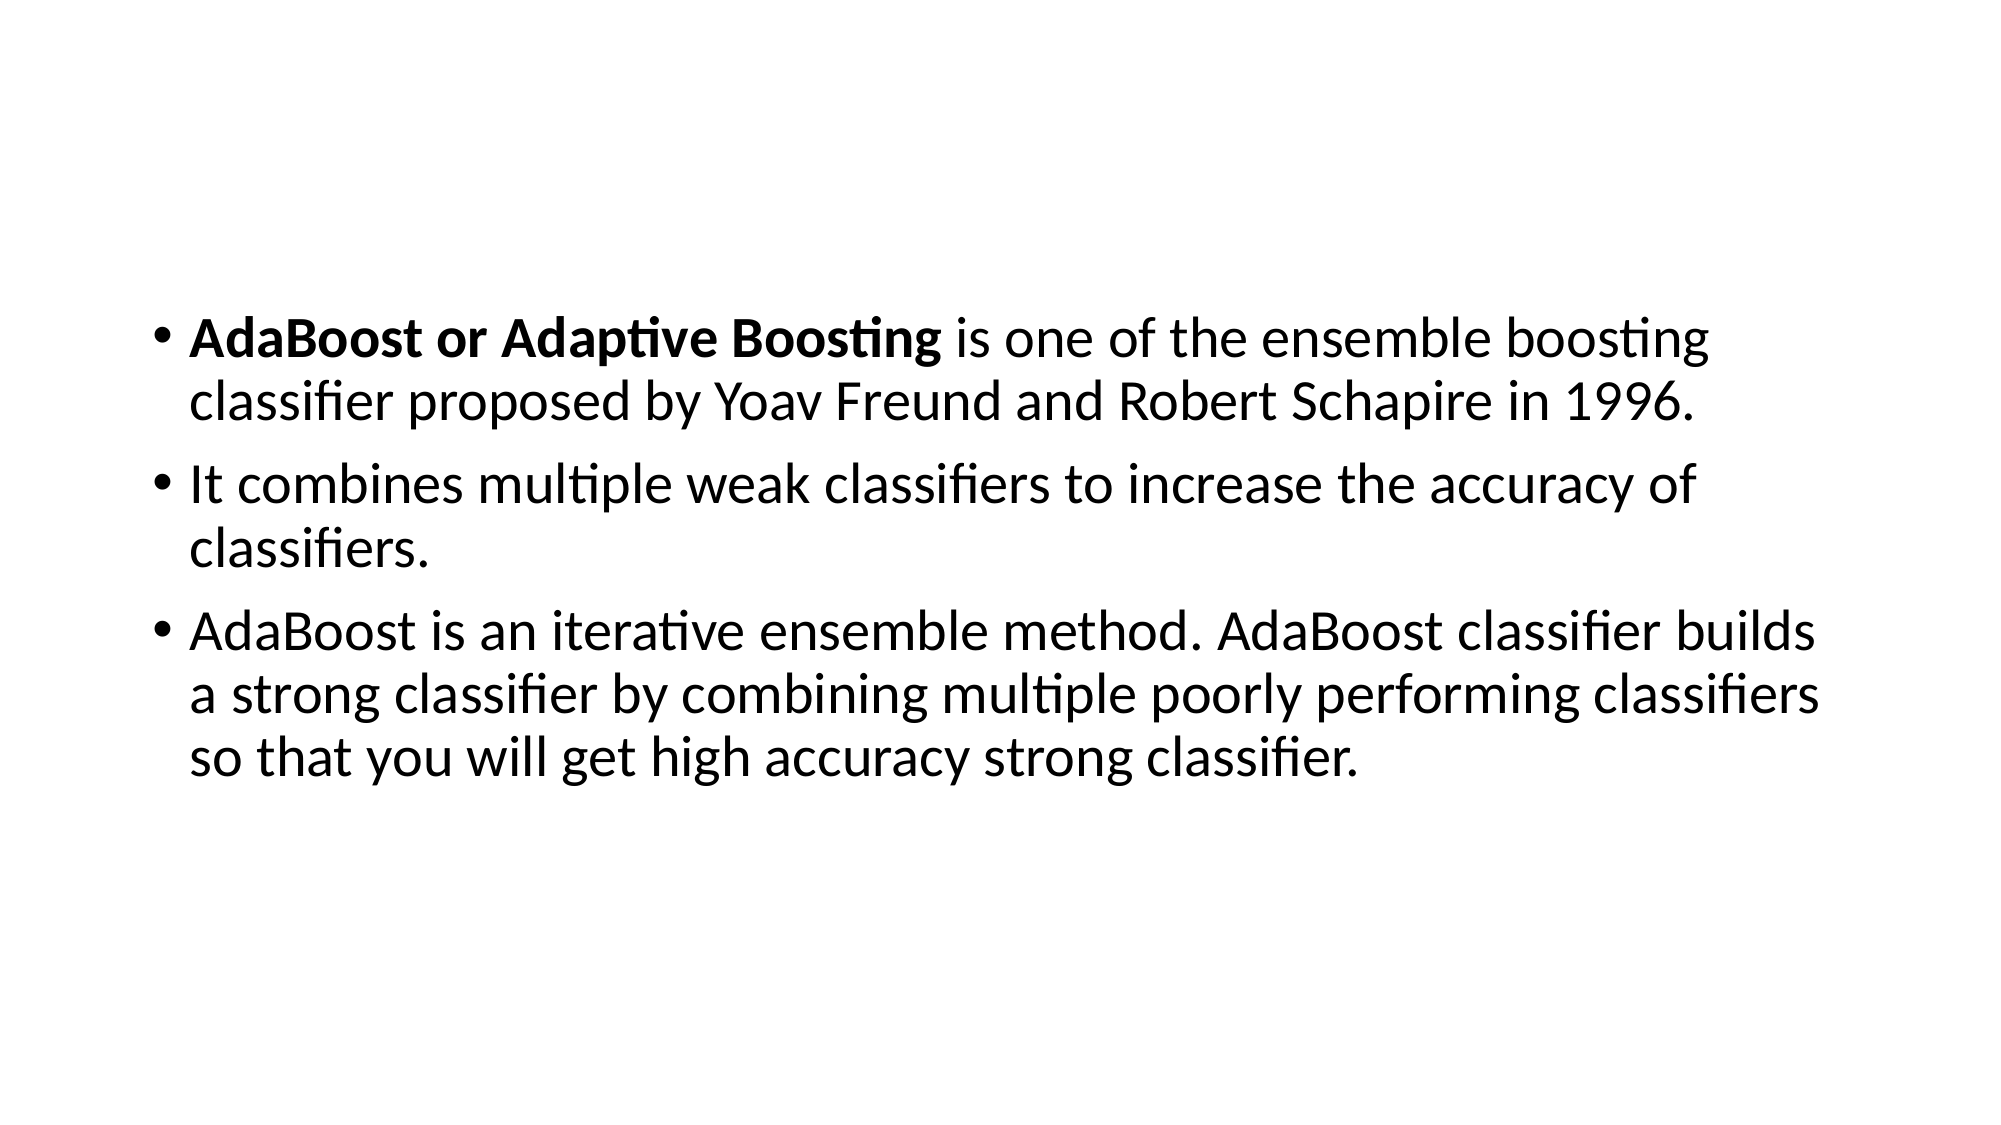

#
AdaBoost or Adaptive Boosting is one of the ensemble boosting classifier proposed by Yoav Freund and Robert Schapire in 1996.
It combines multiple weak classifiers to increase the accuracy of classifiers.
AdaBoost is an iterative ensemble method. AdaBoost classifier builds a strong classifier by combining multiple poorly performing classifiers so that you will get high accuracy strong classifier.